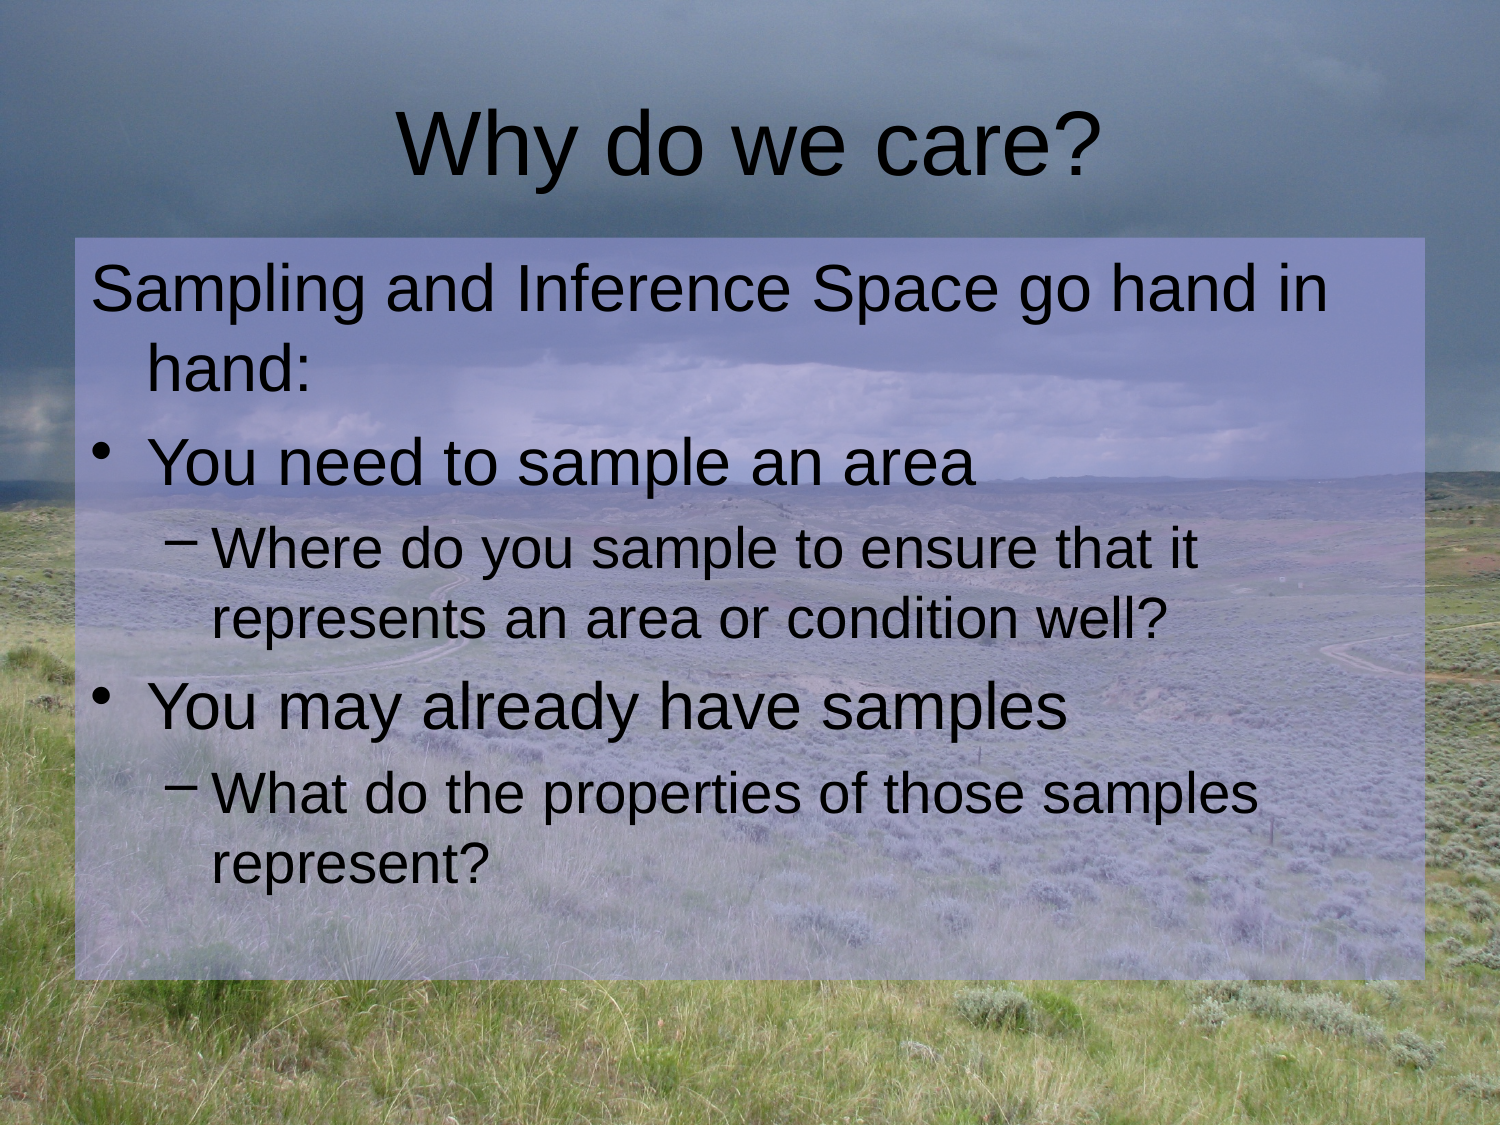

# Why do we care?
Sampling and Inference Space go hand in hand:
You need to sample an area
Where do you sample to ensure that it represents an area or condition well?
You may already have samples
What do the properties of those samples represent?